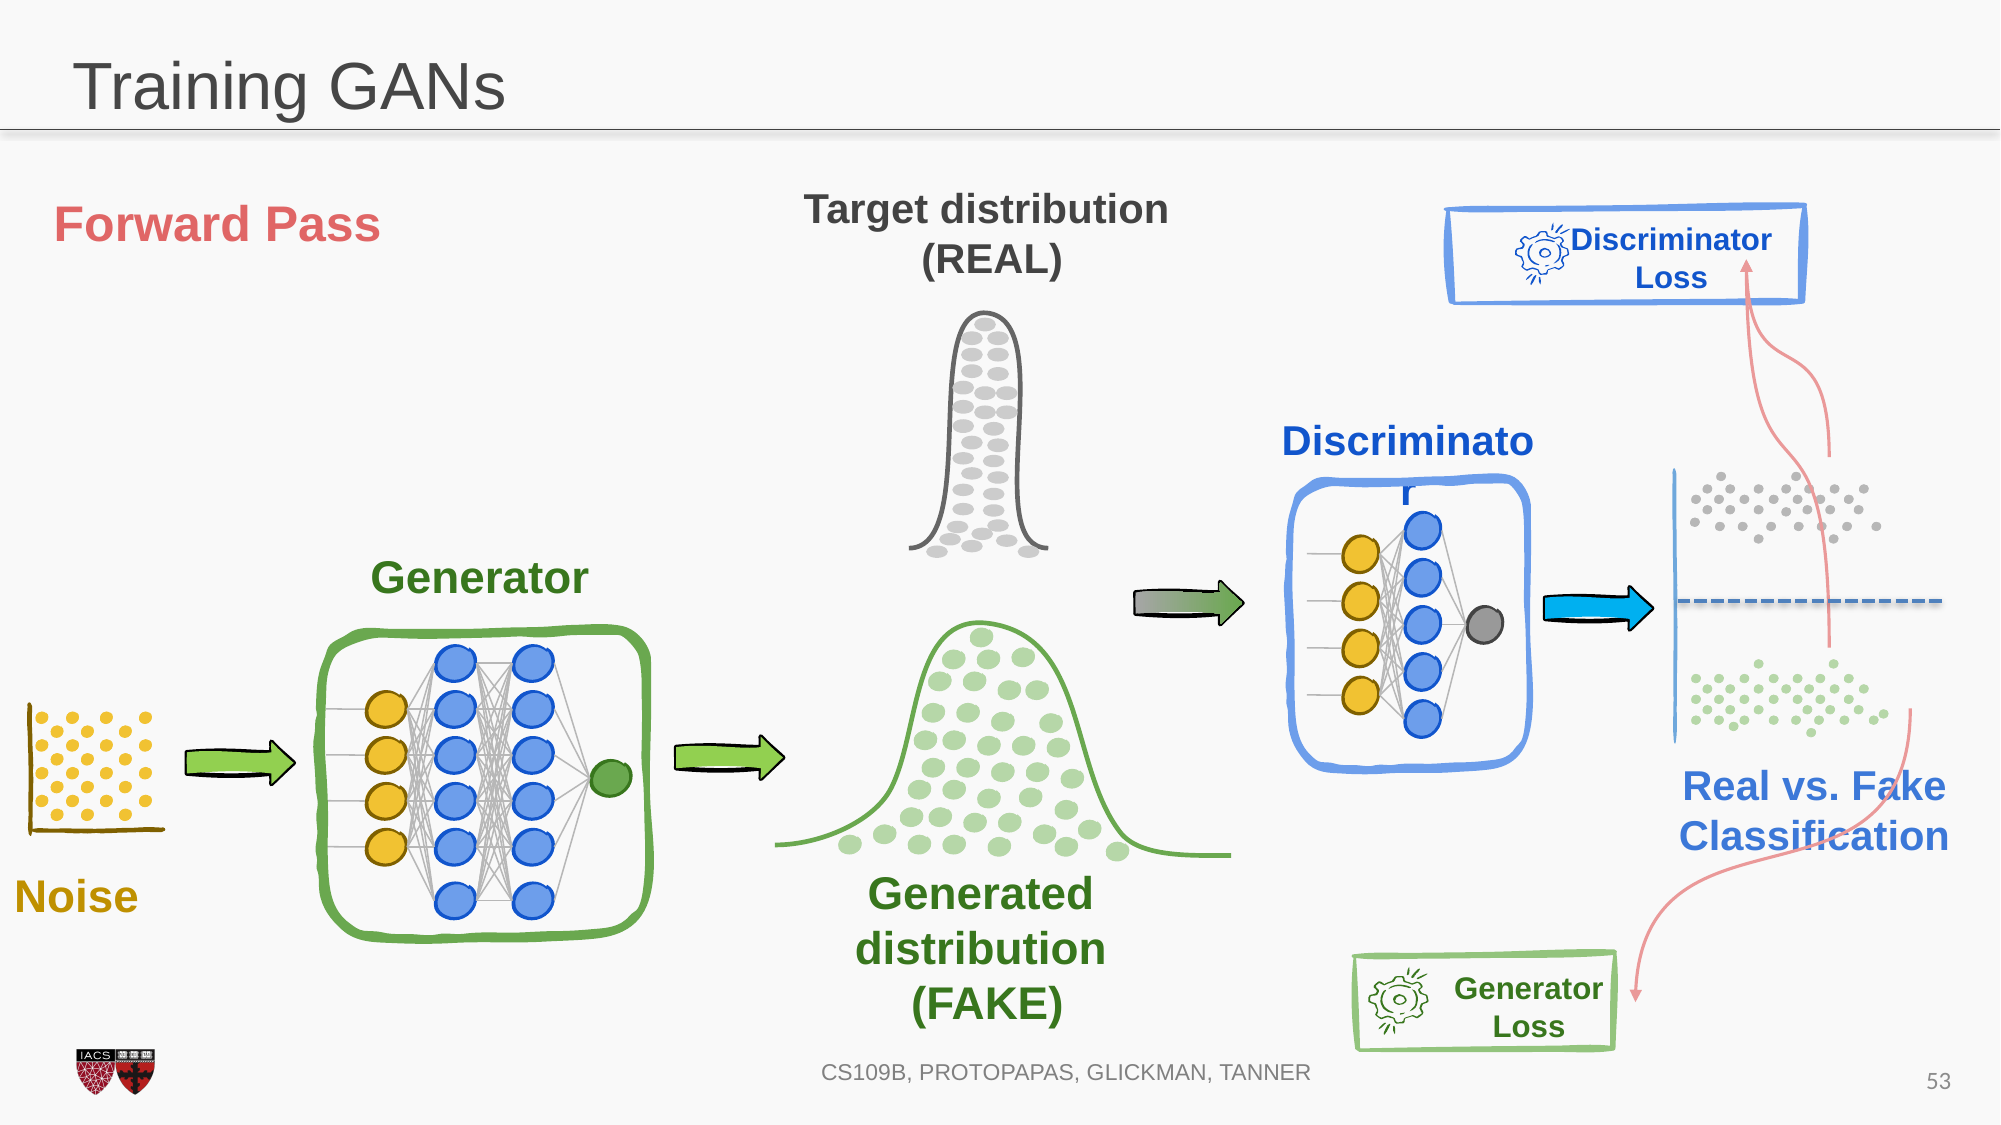

# Training GANs
Target distribution
 (REAL)
Forward Pass

Discriminator Loss

Discriminator

Generator

Noise

Real vs. Fake Classification
Generated distribution
 (FAKE)

Generator Loss
53